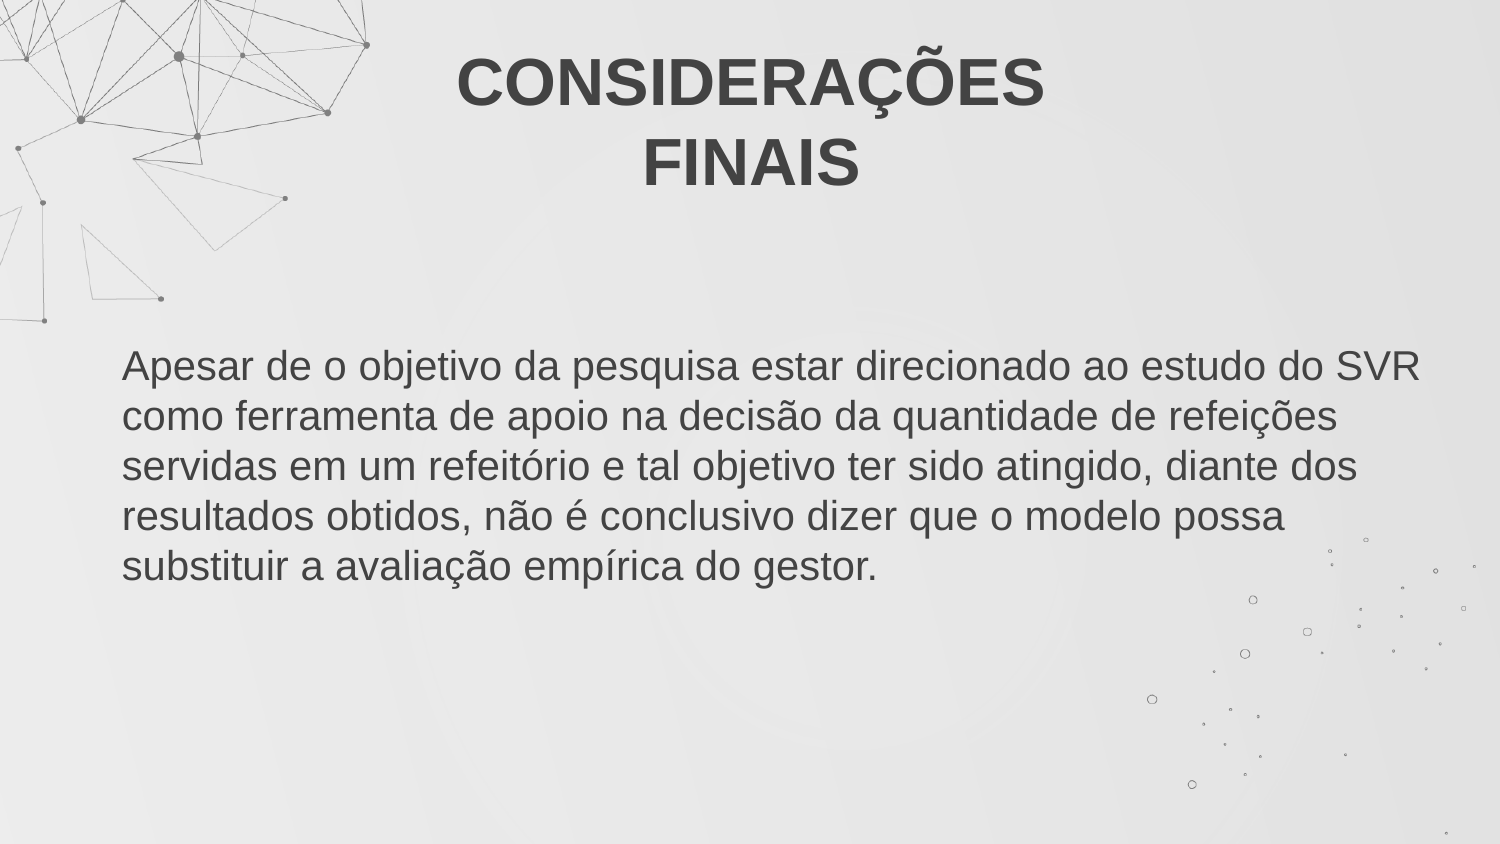

# CONSIDERAÇÕES FINAIS
Apesar de o objetivo da pesquisa estar direcionado ao estudo do SVR como ferramenta de apoio na decisão da quantidade de refeições servidas em um refeitório e tal objetivo ter sido atingido, diante dos resultados obtidos, não é conclusivo dizer que o modelo possa substituir a avaliação empírica do gestor.